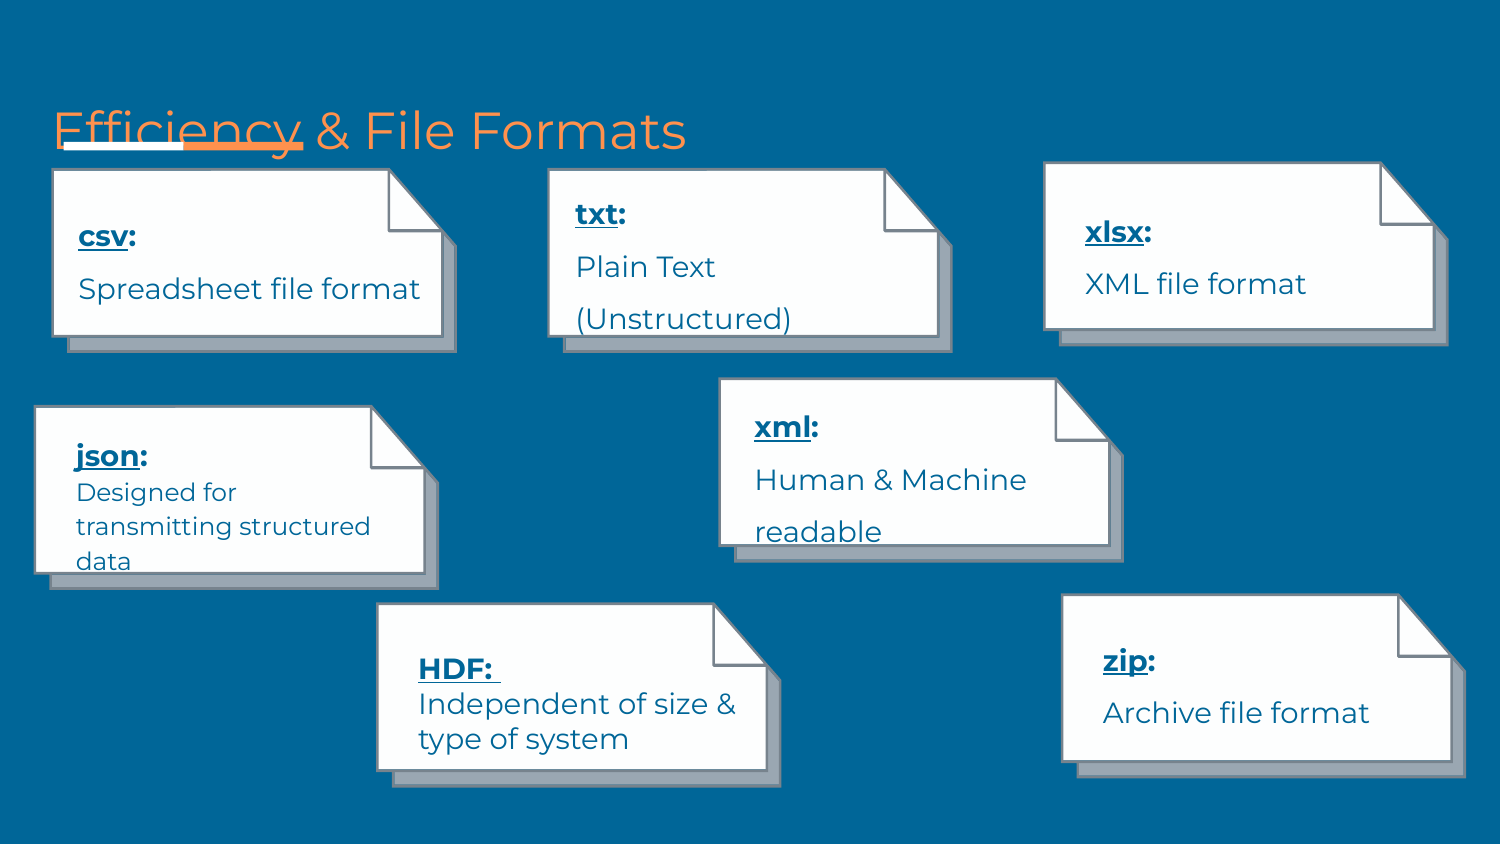

Efficiency & File Formats

xlsx:
XML file format

csv:
Spreadsheet file format

txt:
Plain Text (Unstructured)

xml:
Human & Machine readable

json:
Designed for transmitting structured data

zip:
Archive file format

HDF:
Independent of size & type of system